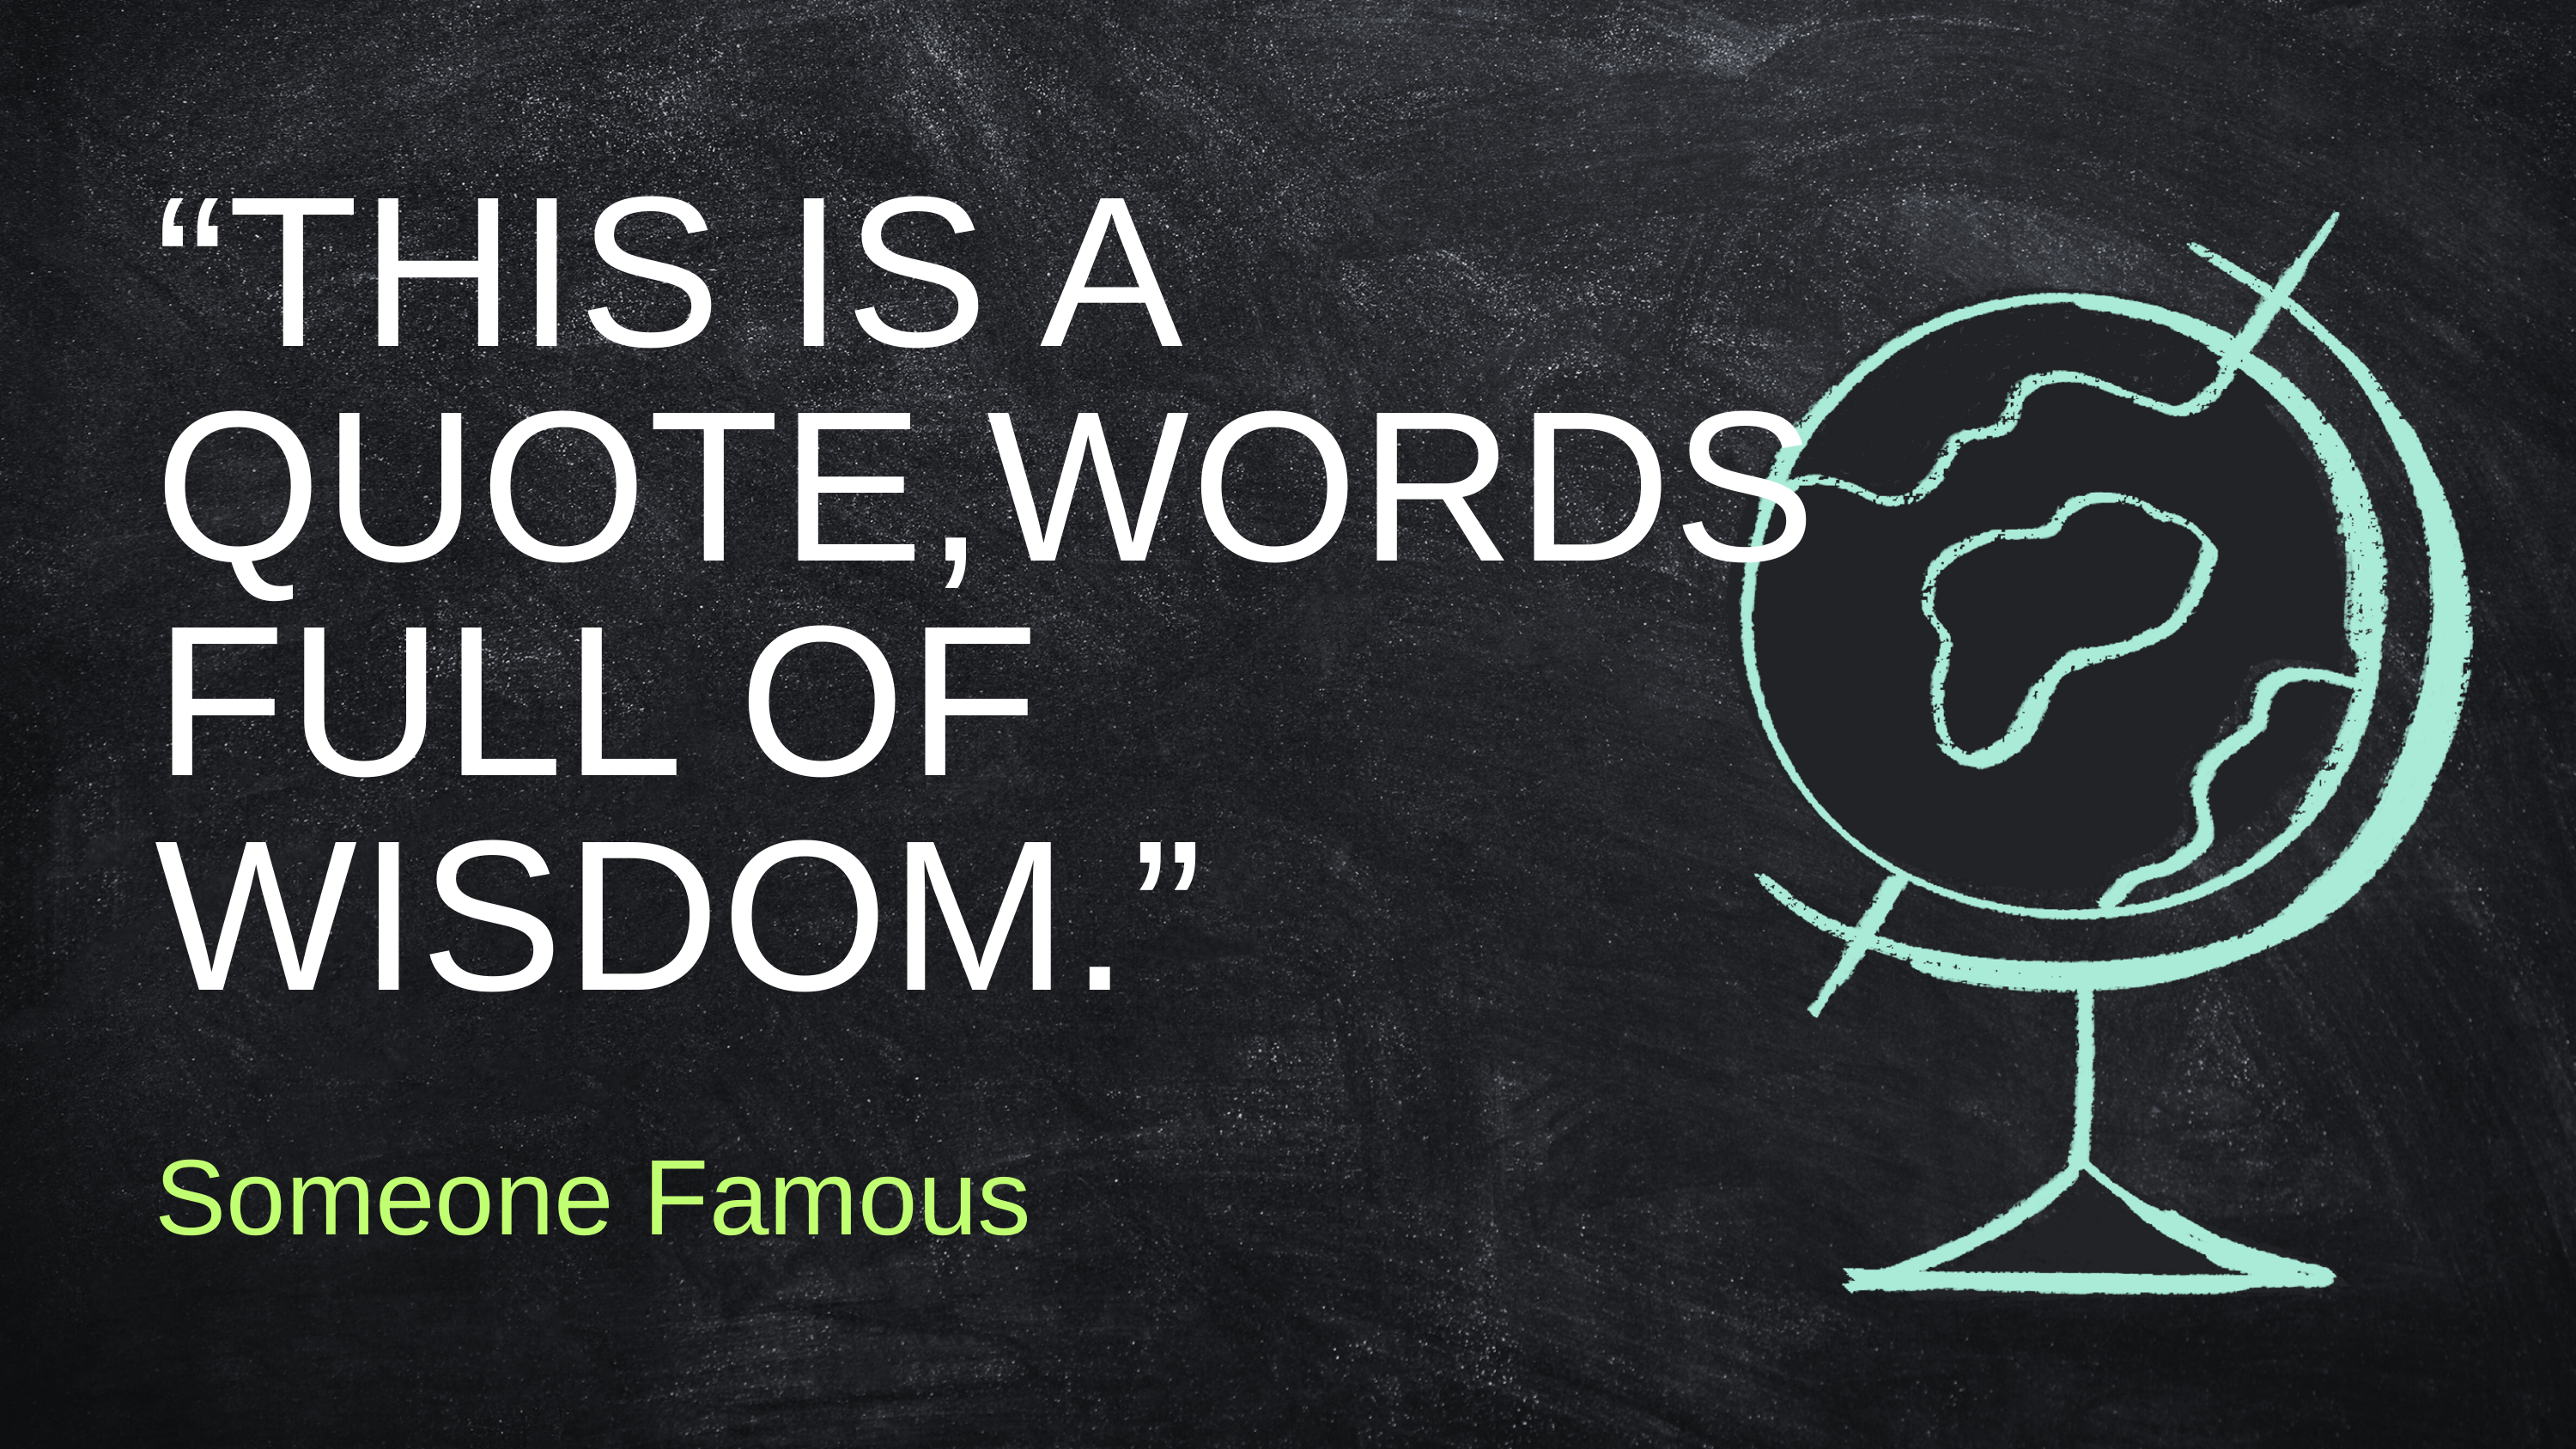

“THIS IS A
QUOTE,WORDS
FULL OF
WISDOM.”

Someone Famous